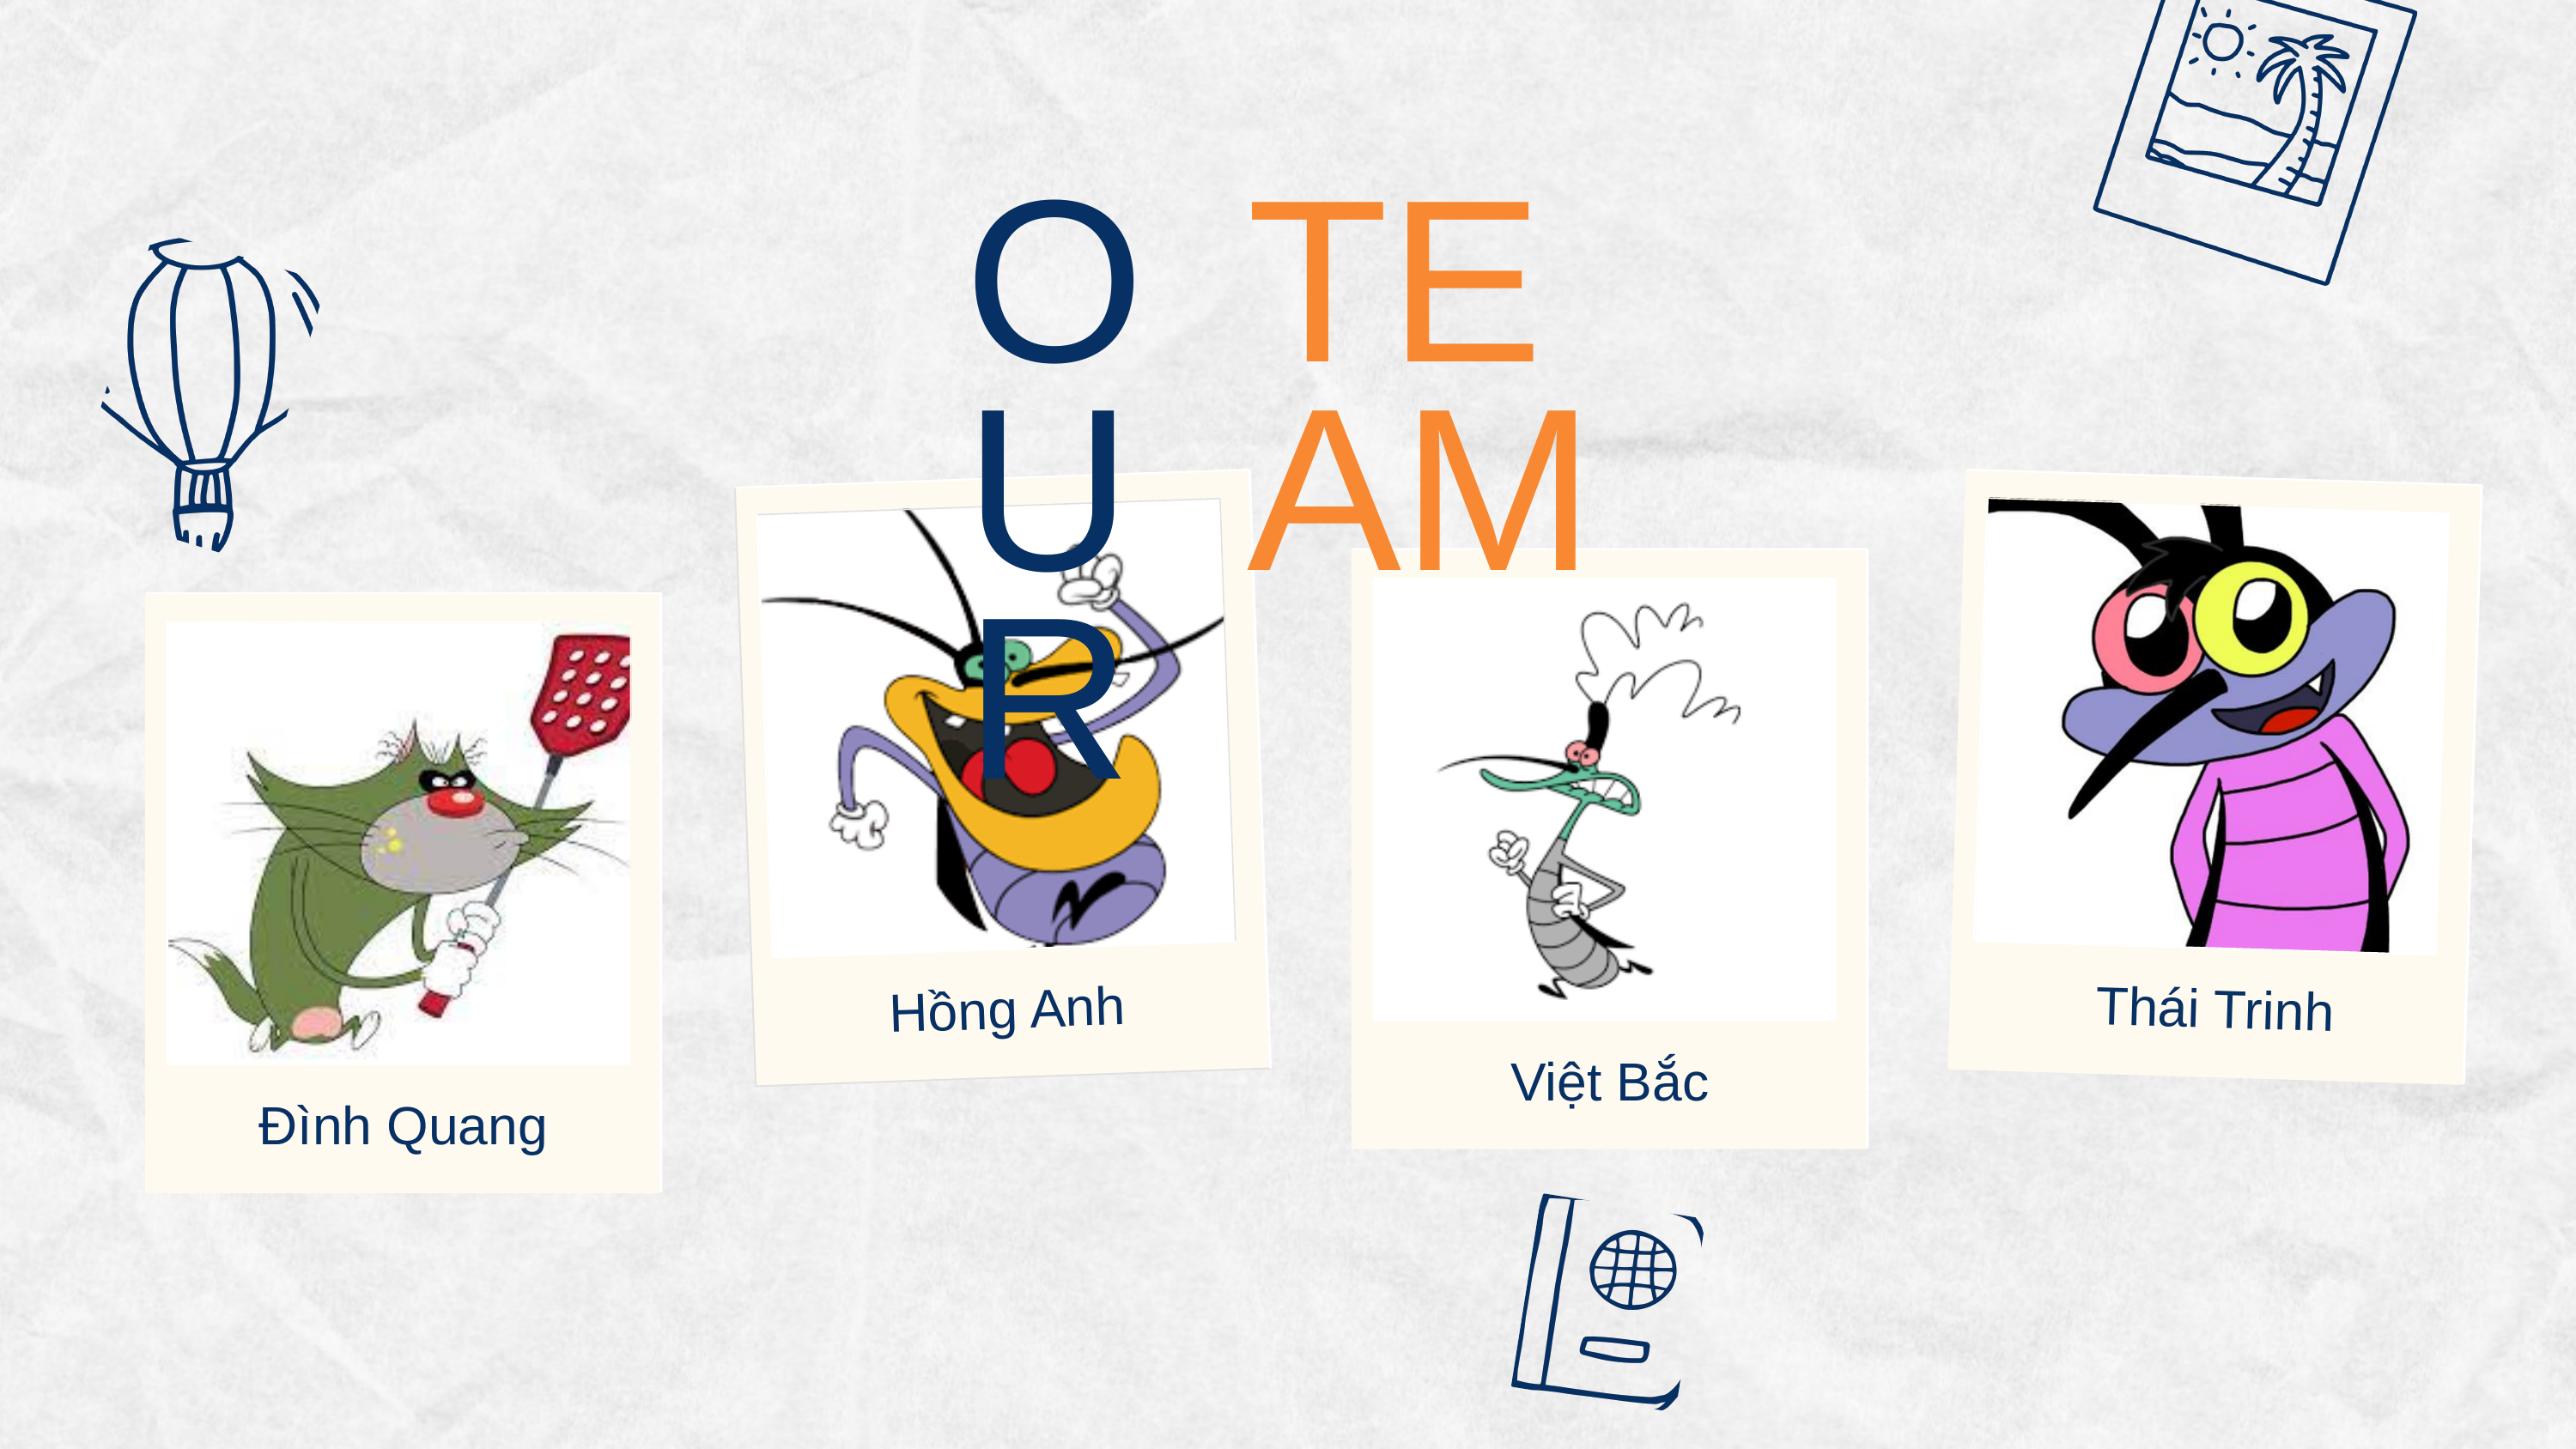

OUR
TEAM

Thái Trinh
Hồng Anh
Việt Bắc
Đình Quang